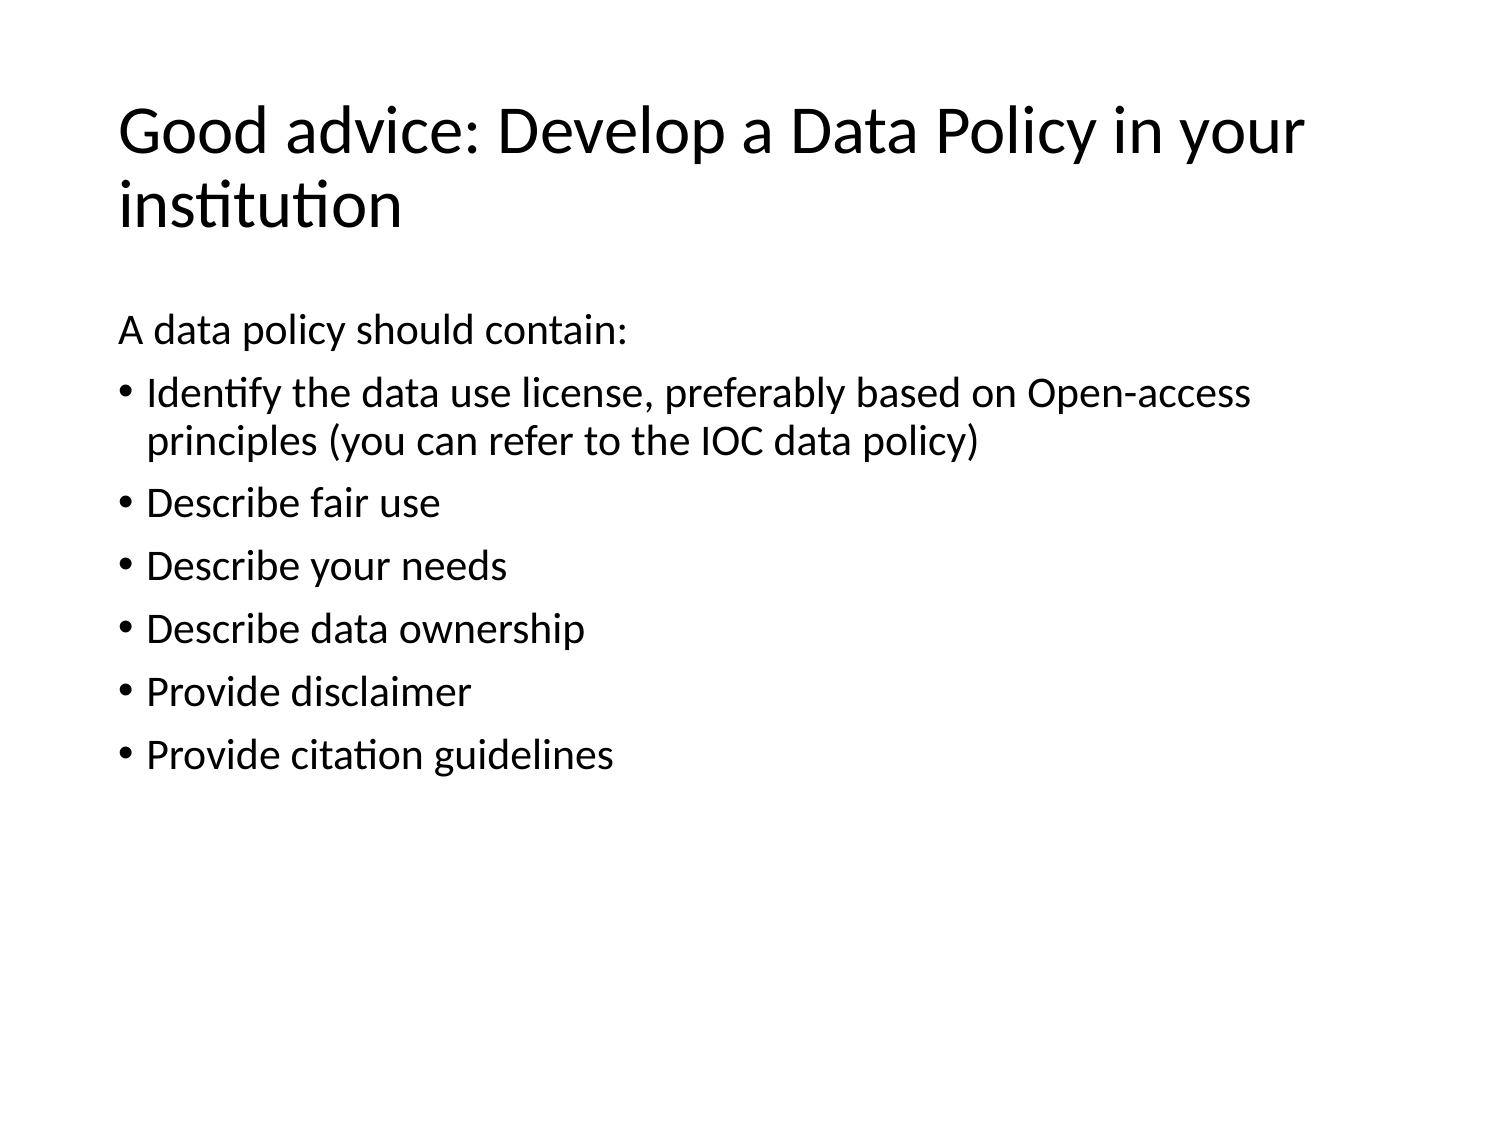

# Good advice: Develop a Data Policy in your institution
A data policy should contain:
Identify the data use license, preferably based on Open-access principles (you can refer to the IOC data policy)
Describe fair use
Describe your needs
Describe data ownership
Provide disclaimer
Provide citation guidelines